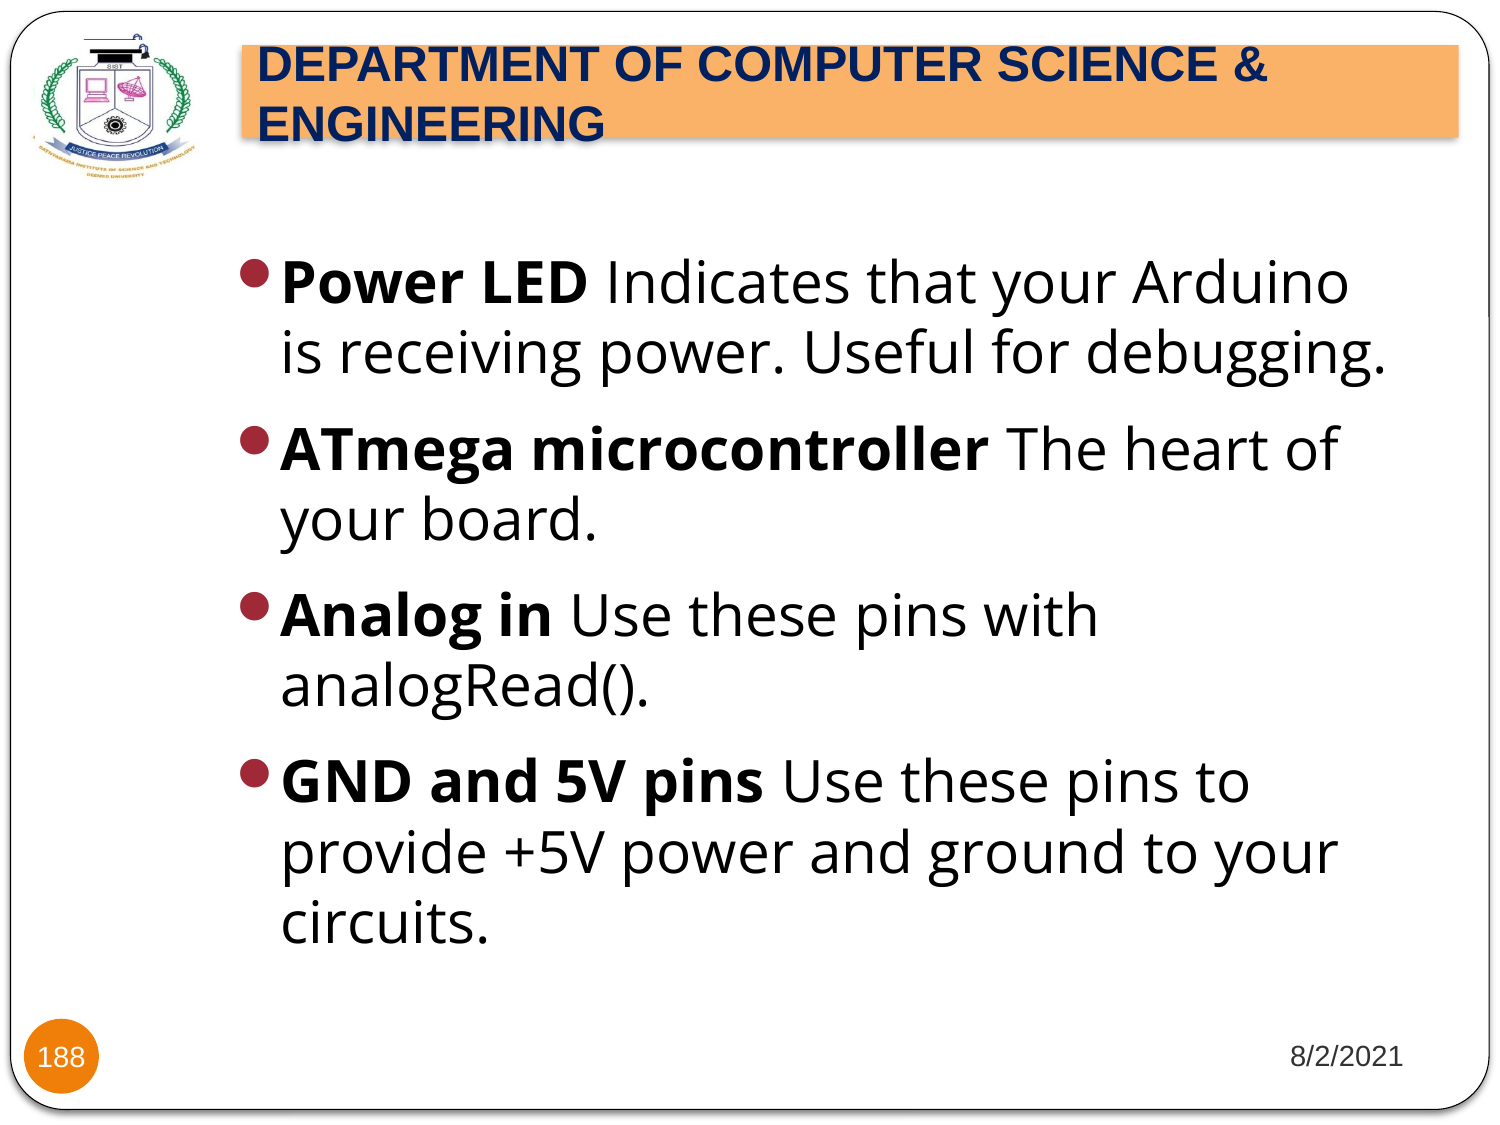

Power LED Indicates that your Arduino is receiving power. Useful for debugging.
ATmega microcontroller The heart of your board.
Analog in Use these pins with analogRead().
GND and 5V pins Use these pins to provide +5V power and ground to your circuits.

8/2/2021
188